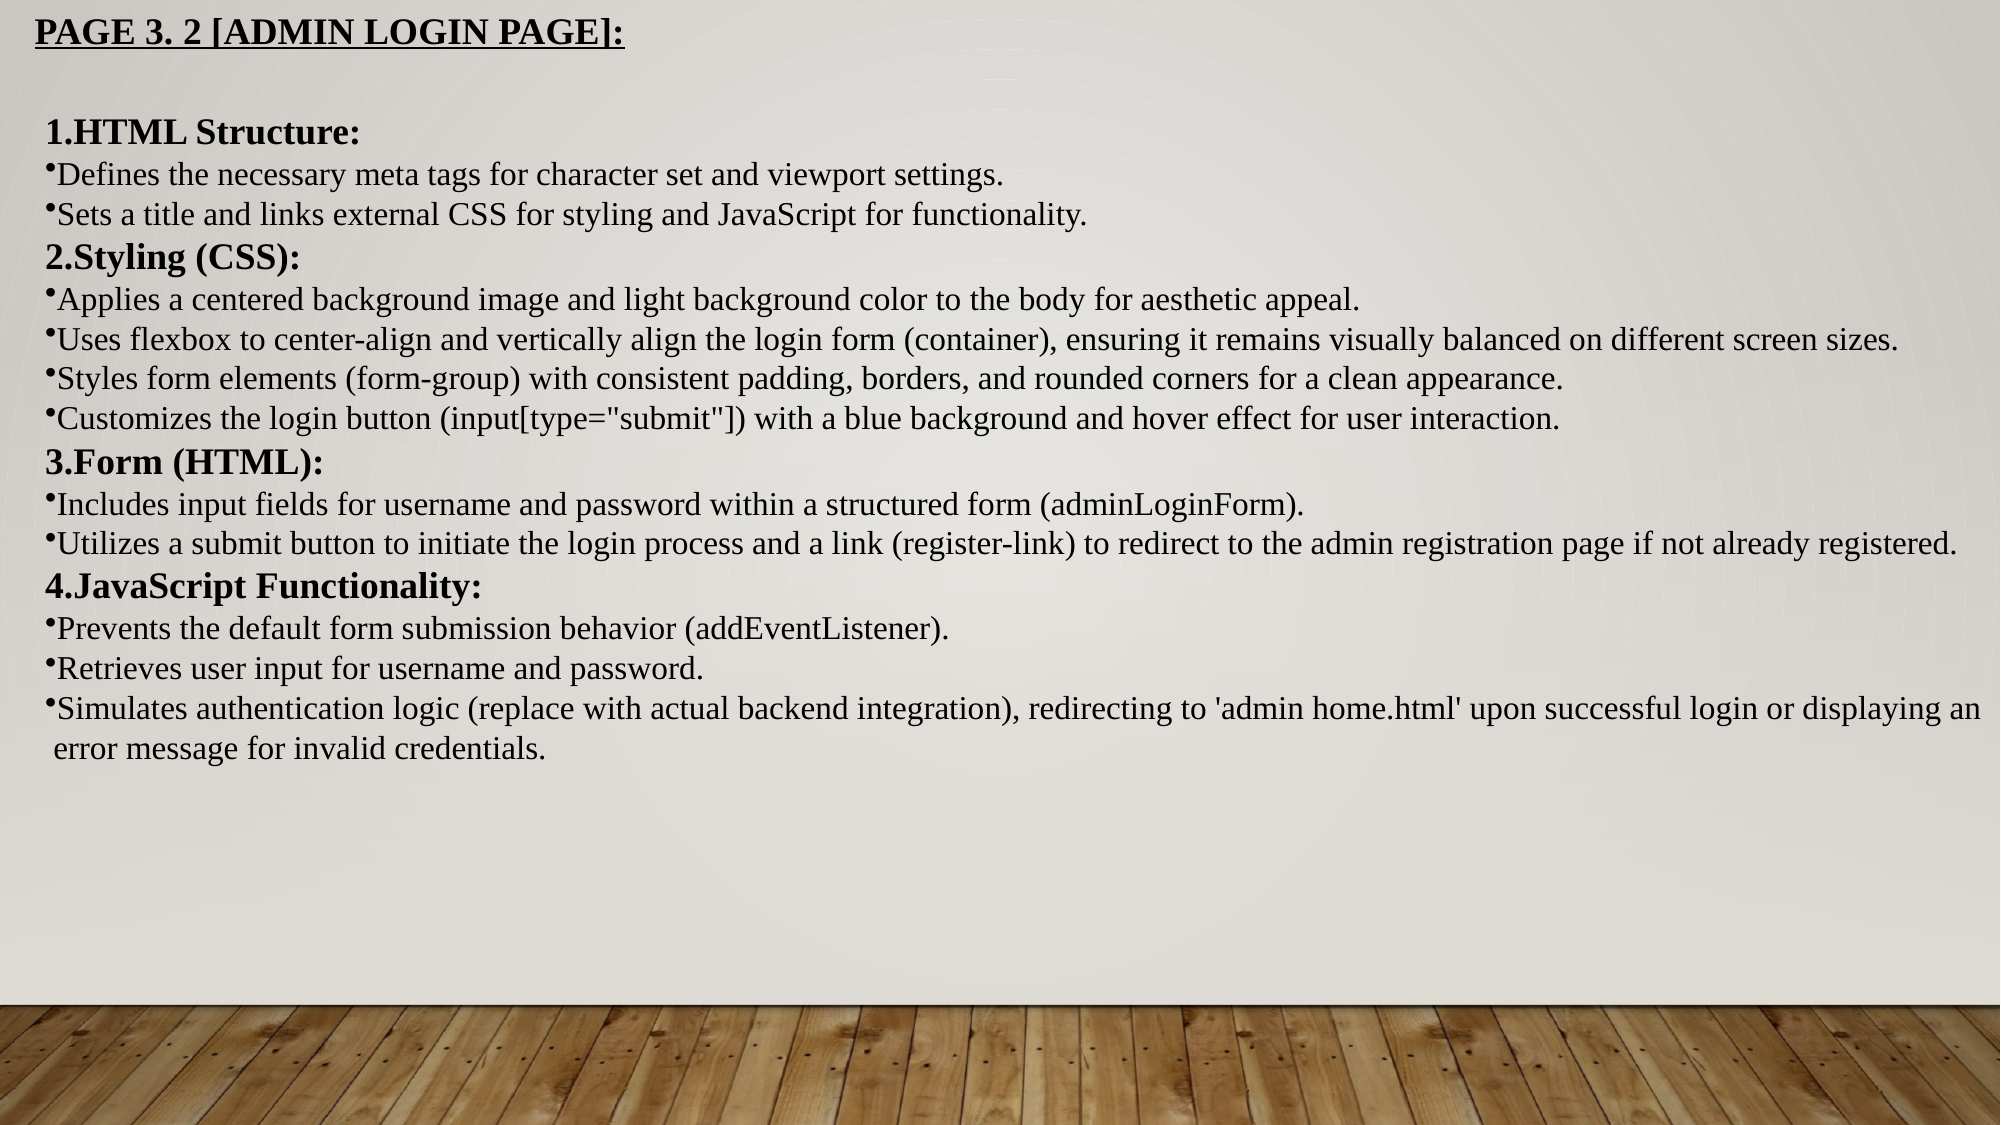

PAGE 3. 2 [ADMIN LOGIN PAGE]:

1.HTML Structure:
Defines the necessary meta tags for character set and viewport settings.
Sets a title and links external CSS for styling and JavaScript for functionality.
2.Styling (CSS):
Applies a centered background image and light background color to the body for aesthetic appeal.
Uses flexbox to center-align and vertically align the login form (container), ensuring it remains visually balanced on different screen sizes.
Styles form elements (form-group) with consistent padding, borders, and rounded corners for a clean appearance.
Customizes the login button (input[type="submit"]) with a blue background and hover effect for user interaction.
3.Form (HTML):
Includes input fields for username and password within a structured form (adminLoginForm).
Utilizes a submit button to initiate the login process and a link (register-link) to redirect to the admin registration page if not already registered.
4.JavaScript Functionality:
Prevents the default form submission behavior (addEventListener).
Retrieves user input for username and password.
Simulates authentication logic (replace with actual backend integration), redirecting to 'admin home.html' upon successful login or displaying an
 error message for invalid credentials.